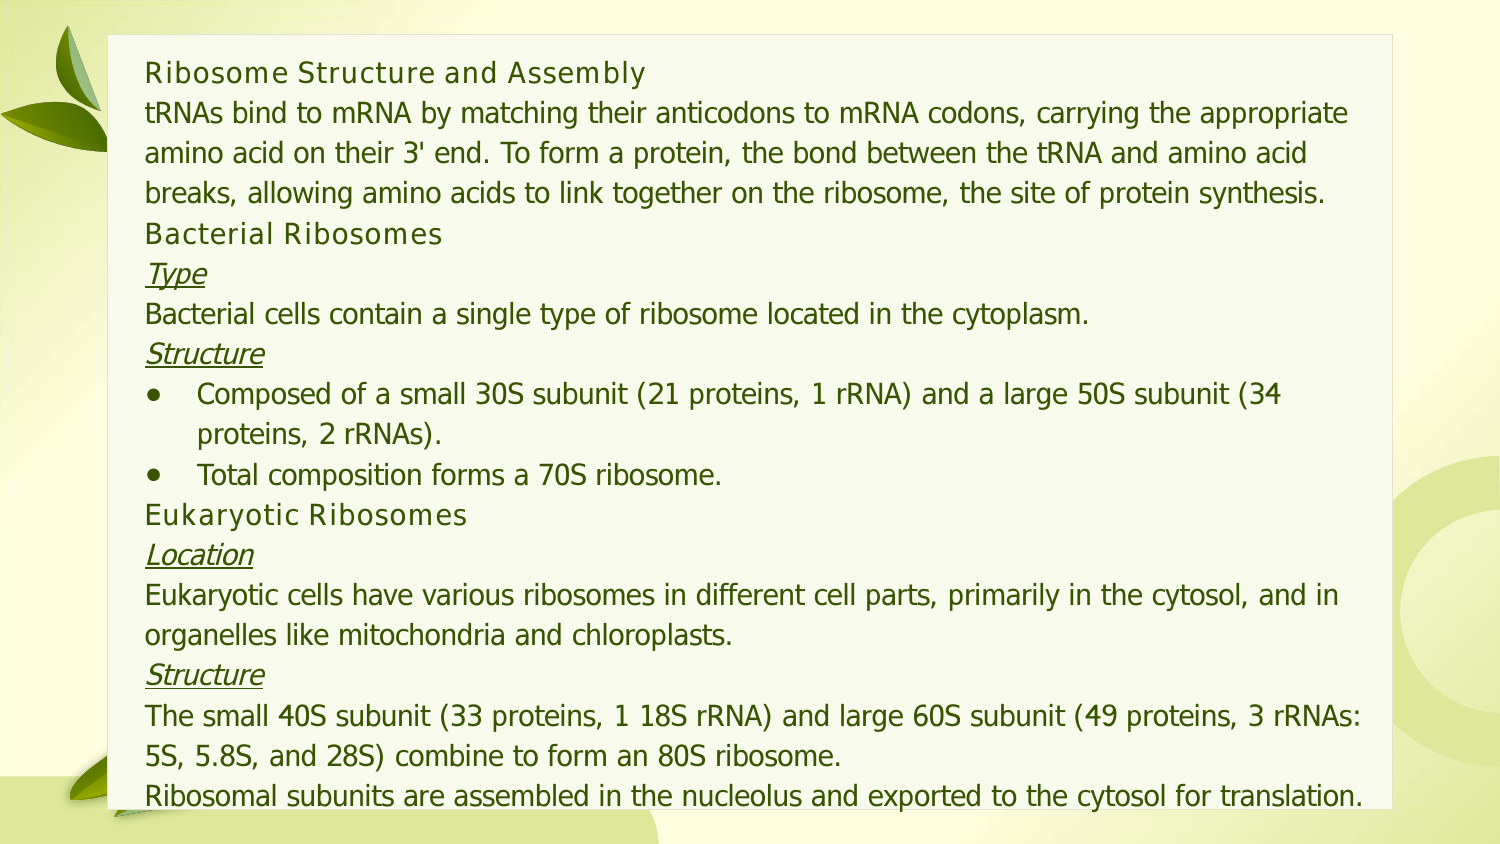

Ribosome Structure and Assembly
tRNAs bind to mRNA by matching their anticodons to mRNA codons, carrying the appropriate amino acid on their 3' end. To form a protein, the bond between the tRNA and amino acid breaks, allowing amino acids to link together on the ribosome, the site of protein synthesis.
Bacterial Ribosomes
Type
Bacterial cells contain a single type of ribosome located in the cytoplasm.
Structure
Composed of a small 30S subunit (21 proteins, 1 rRNA) and a large 50S subunit (34 proteins, 2 rRNAs).
Total composition forms a 70S ribosome.
Eukaryotic Ribosomes
Location
Eukaryotic cells have various ribosomes in different cell parts, primarily in the cytosol, and in organelles like mitochondria and chloroplasts.
Structure
The small 40S subunit (33 proteins, 1 18S rRNA) and large 60S subunit (49 proteins, 3 rRNAs: 5S, 5.8S, and 28S) combine to form an 80S ribosome.
Ribosomal subunits are assembled in the nucleolus and exported to the cytosol for translation.